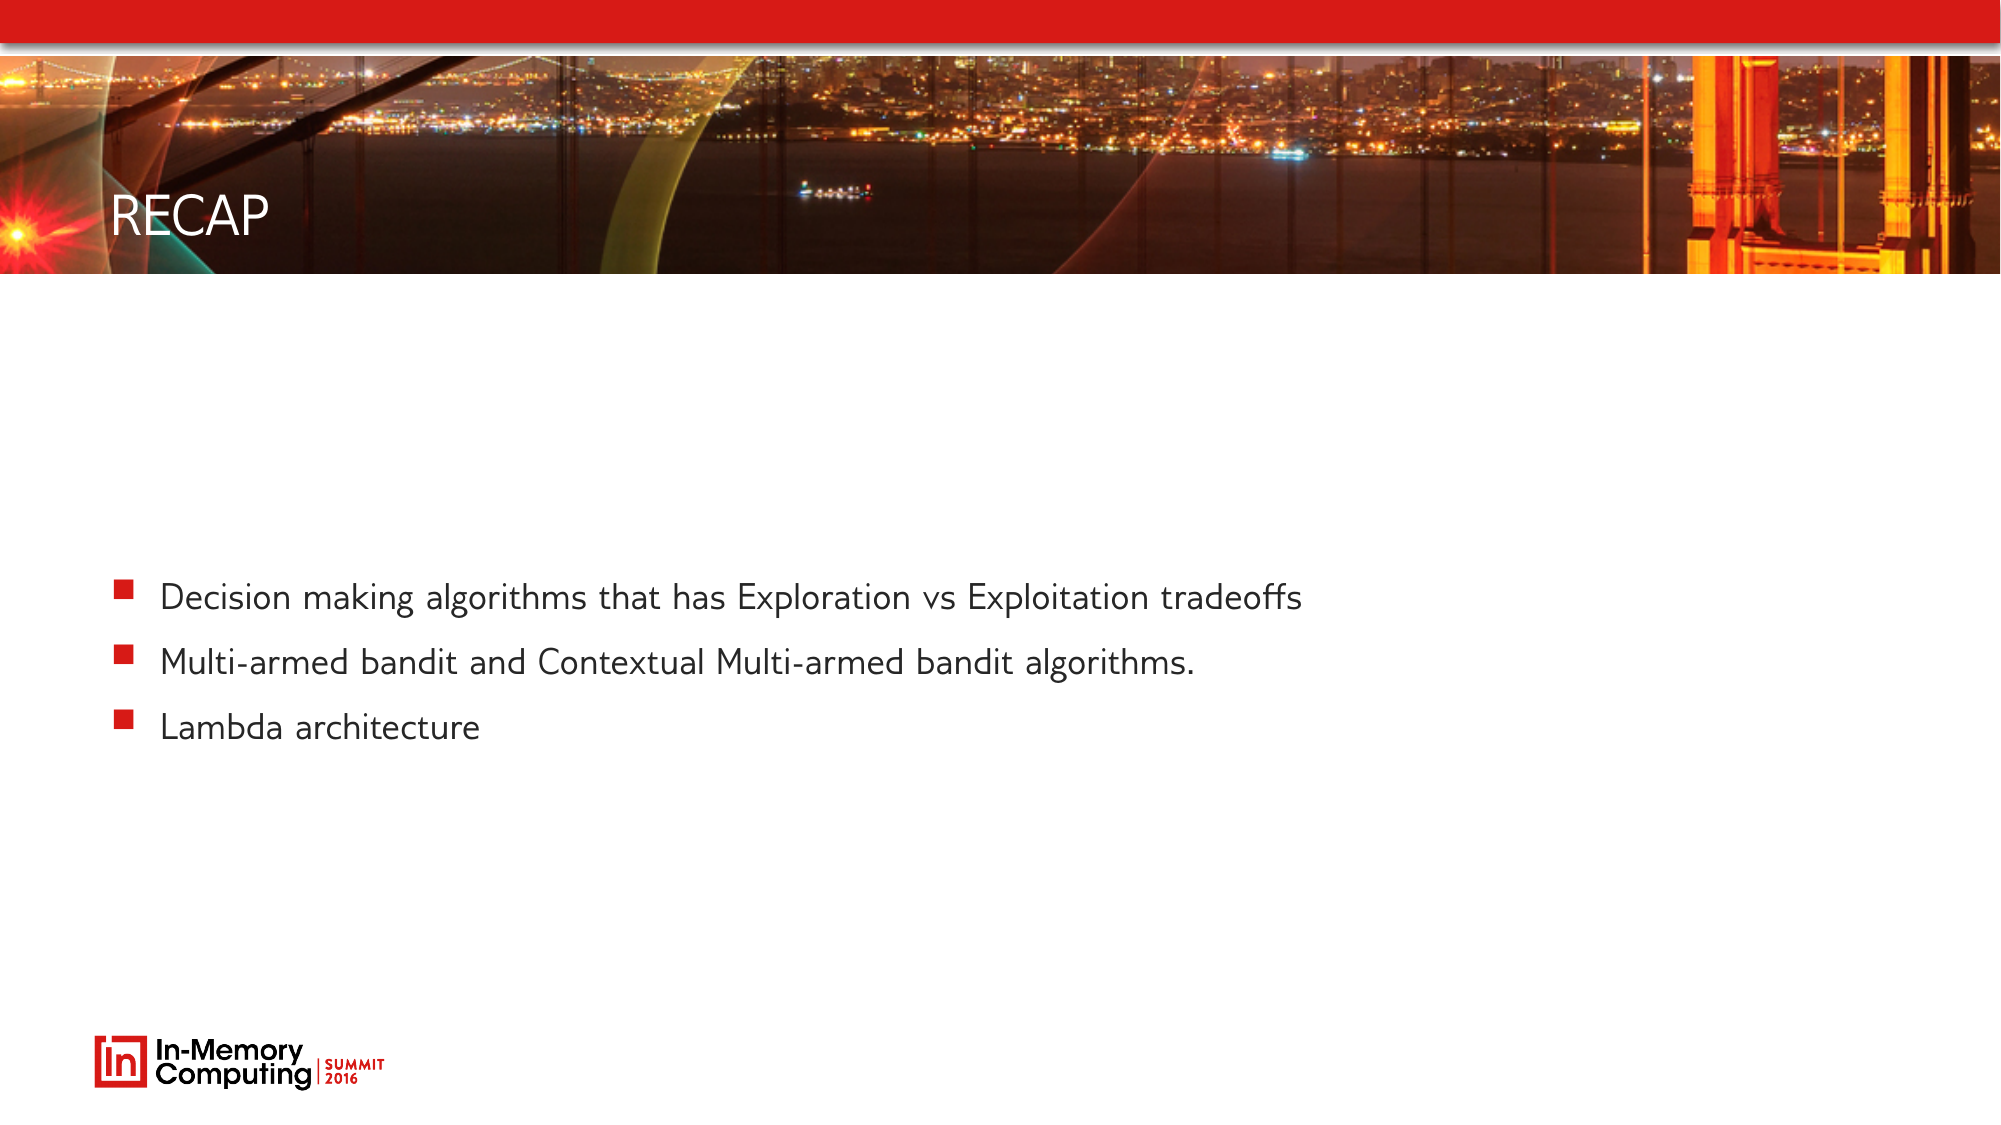

# RECAP
Decision making algorithms that has Exploration vs Exploitation tradeoffs
Multi-armed bandit and Contextual Multi-armed bandit algorithms.
Lambda architecture